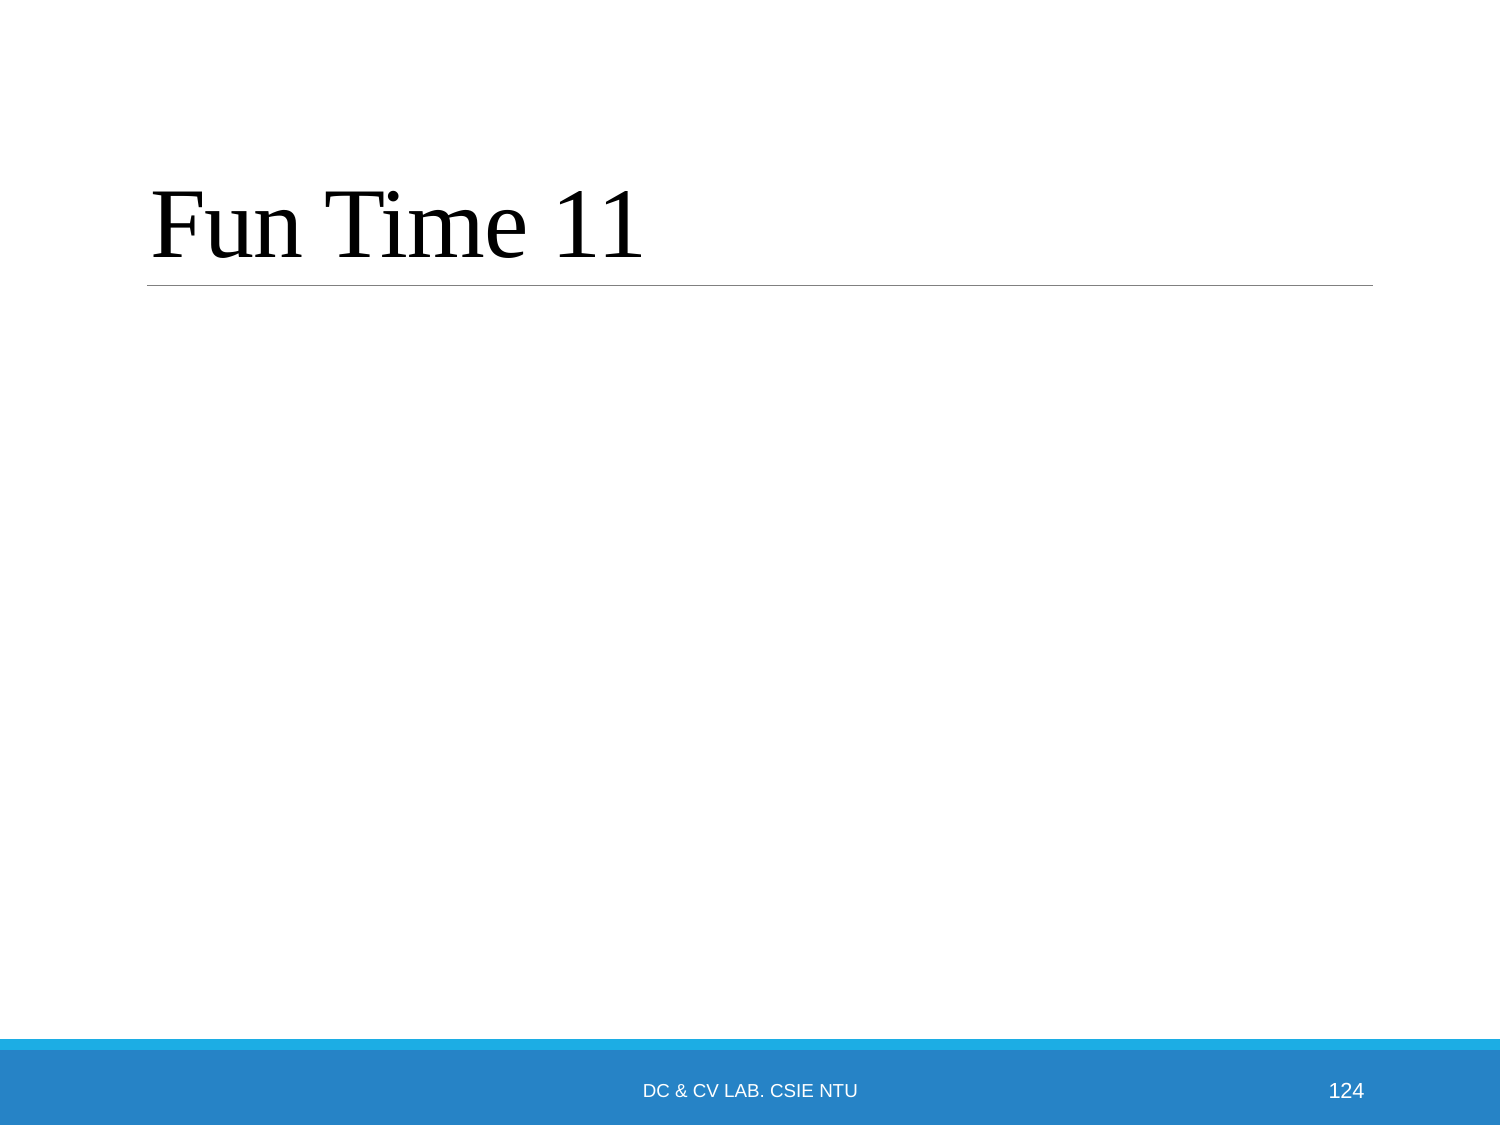

# Fun Time 11
DC & CV Lab. CSIE NTU
124